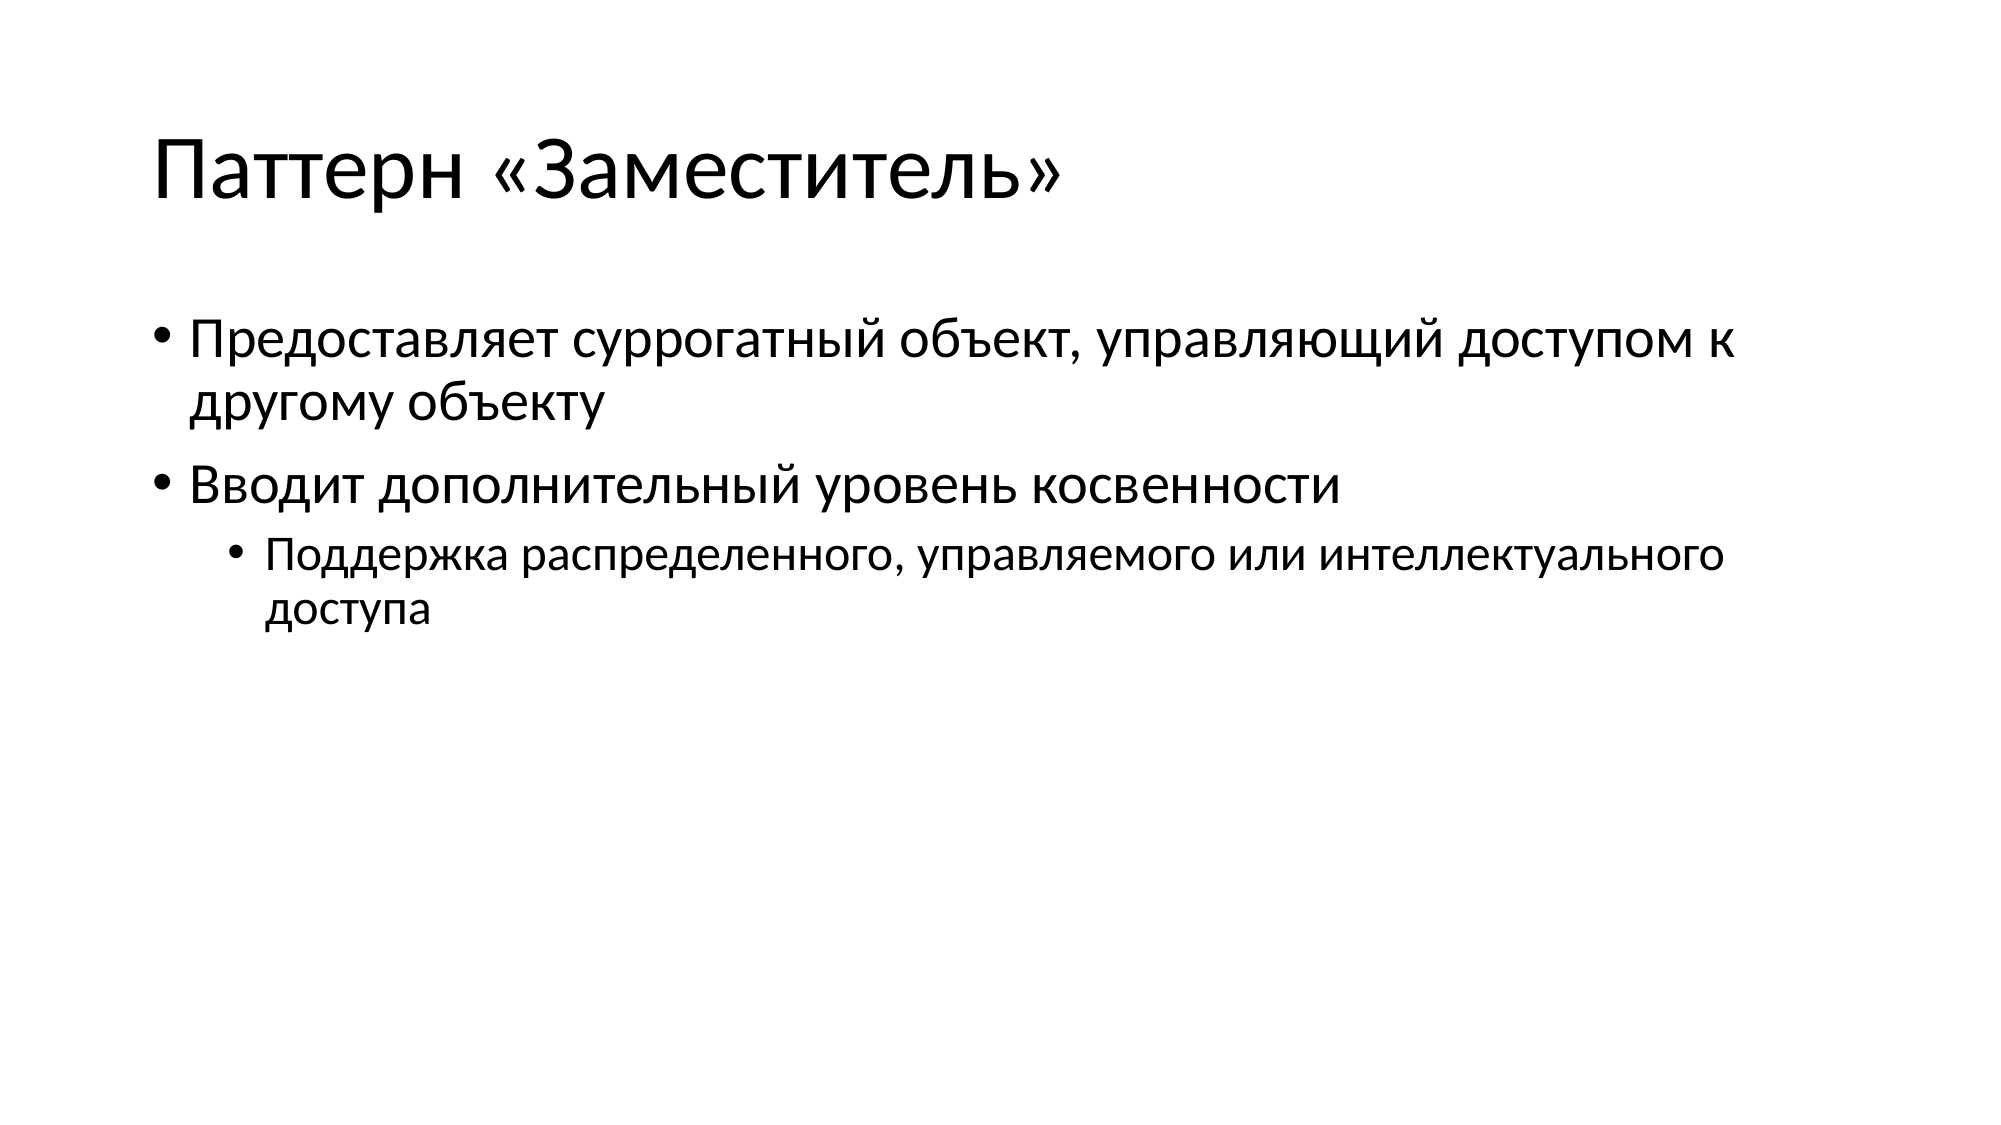

# Паттерн «Заместитель»
Предоставляет суррогатный объект, управляющий доступом к другому объекту
Вводит дополнительный уровень косвенности
Поддержка распределенного, управляемого или интеллектуального доступа